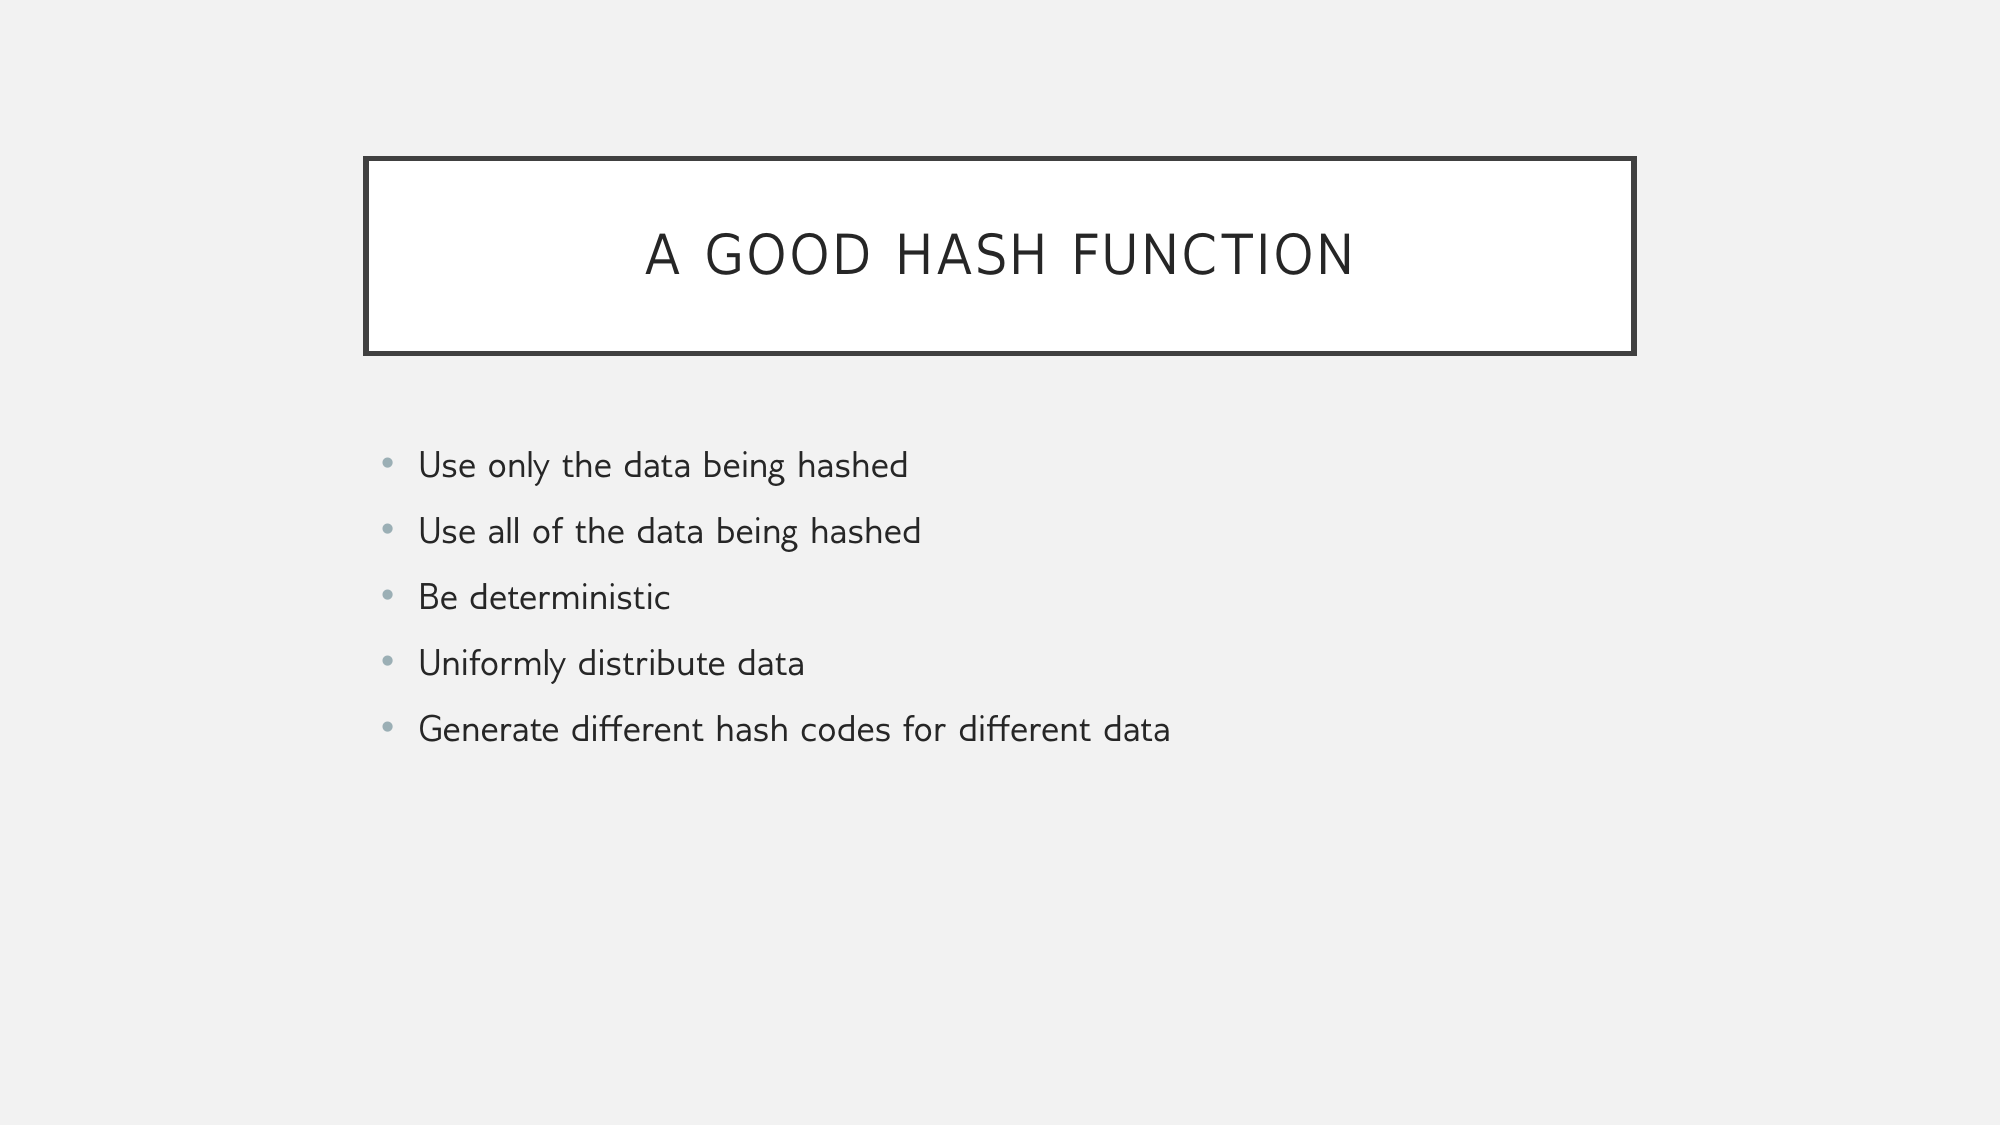

# A Good hash function
Use only the data being hashed
Use all of the data being hashed
Be deterministic
Uniformly distribute data
Generate different hash codes for different data